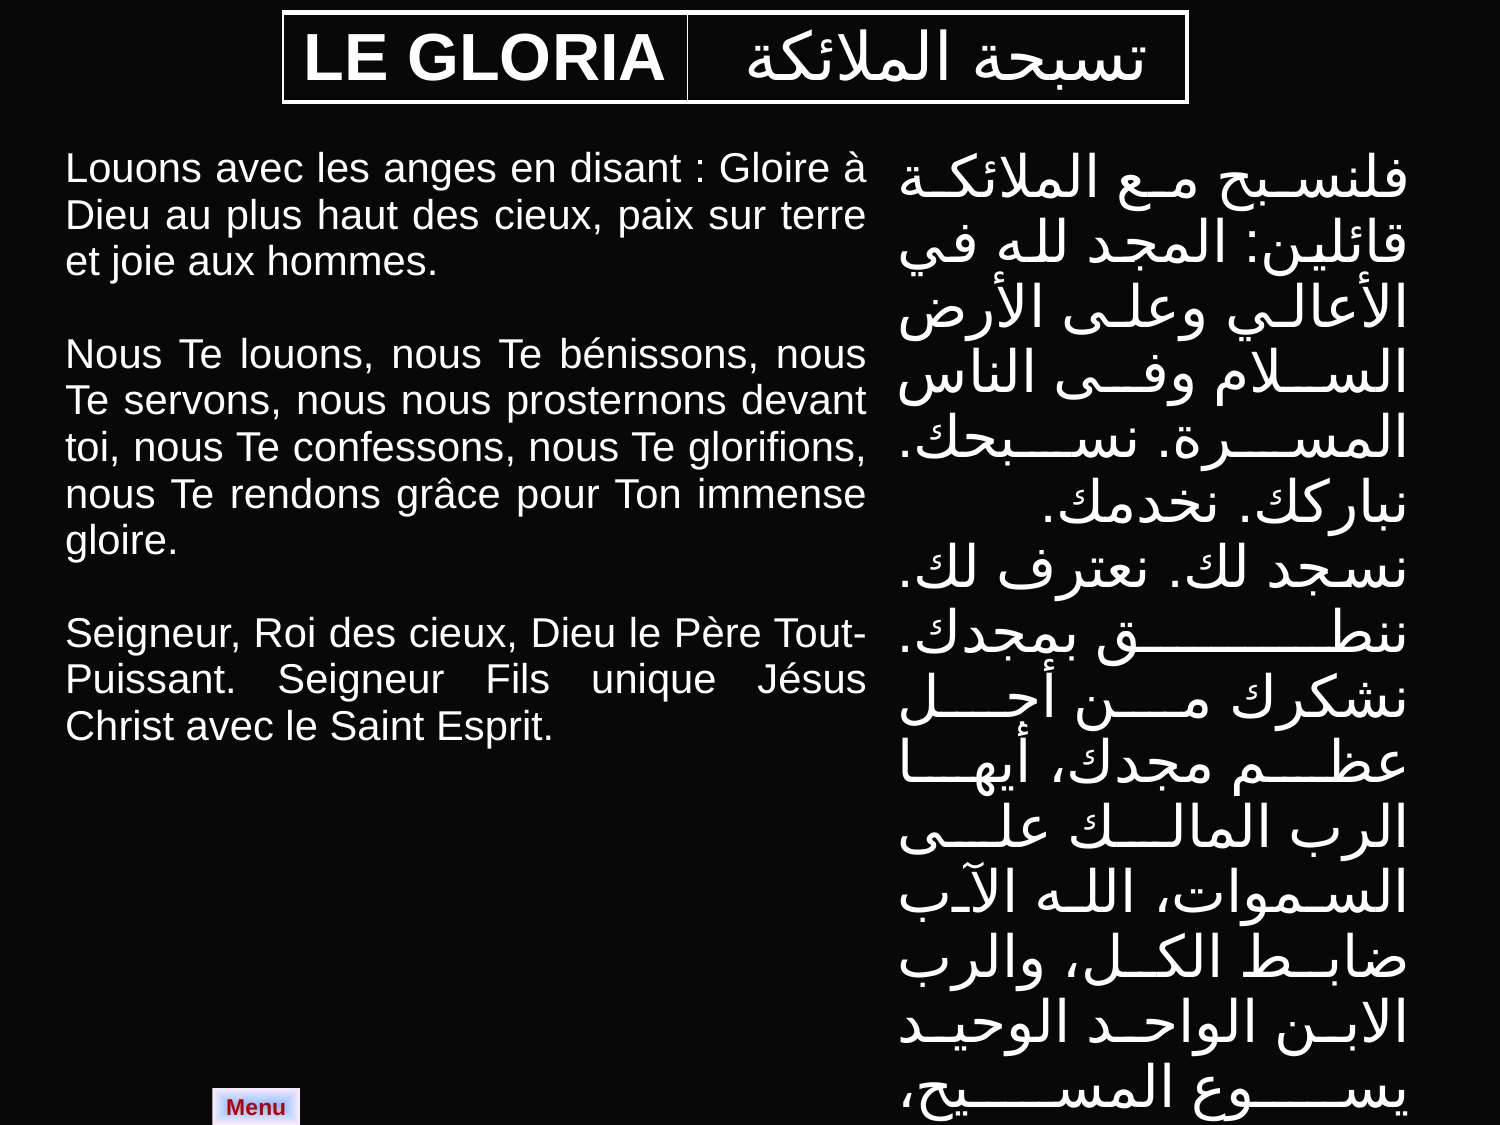

| LE GLORIA | تسبحة الملائكة |
| --- | --- |
| Louons avec les anges en disant : Gloire à Dieu au plus haut des cieux, paix sur terre et joie aux hommes. Nous Te louons, nous Te bénissons, nous Te servons, nous nous prosternons devant toi, nous Te confessons, nous Te glorifions, nous Te rendons grâce pour Ton immense gloire. Seigneur, Roi des cieux, Dieu le Père Tout-Puissant. Seigneur Fils unique Jésus Christ avec le Saint Esprit. | فلنسبح مع الملائكة قائلين: المجد لله في الأعالي وعلى الأرض السلام وفى الناس المسرة. نسبحك. نباركك. نخدمك. نسجد لك. نعترف لك. ننطق بمجدك. نشكرك من أجل عظم مجدك، أيها الرب المالك على السموات، الله الآب ضابط الكل، والرب الابن الواحد الوحيد يسوع المسيح، والروح القدس. |
| --- | --- |
Menu